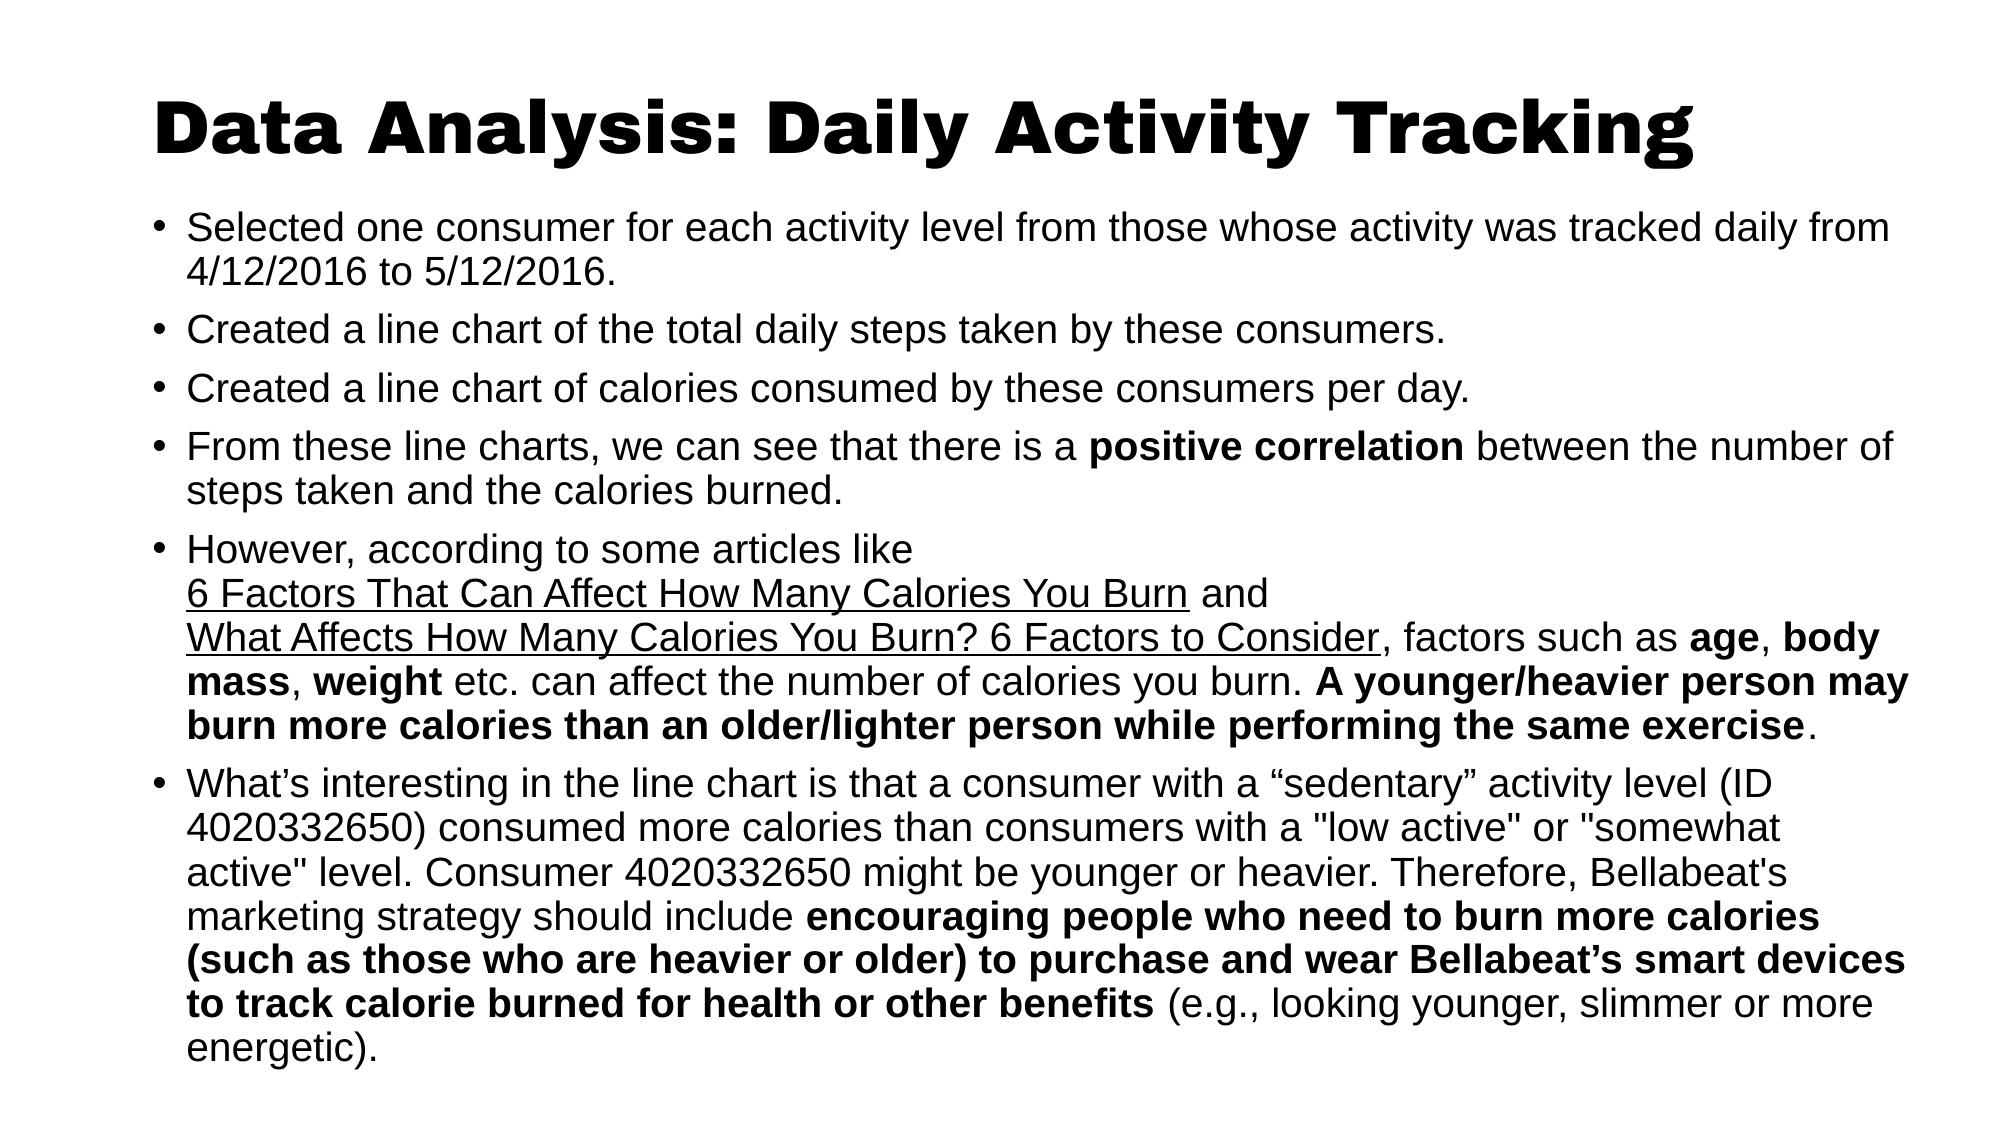

# Data Analysis: Daily Activity Tracking
Selected one consumer for each activity level from those whose activity was tracked daily from 4/12/2016 to 5/12/2016.
Created a line chart of the total daily steps taken by these consumers.
Created a line chart of calories consumed by these consumers per day.
From these line charts, we can see that there is a positive correlation between the number of steps taken and the calories burned.
However, according to some articles like 6 Factors That Can Affect How Many Calories You Burn and What Affects How Many Calories You Burn? 6 Factors to Consider, factors such as age, body mass, weight etc. can affect the number of calories you burn. A younger/heavier person may burn more calories than an older/lighter person while performing the same exercise.
What’s interesting in the line chart is that a consumer with a “sedentary” activity level (ID 4020332650) consumed more calories than consumers with a "low active" or "somewhat active" level. Consumer 4020332650 might be younger or heavier. Therefore, Bellabeat's marketing strategy should include encouraging people who need to burn more calories (such as those who are heavier or older) to purchase and wear Bellabeat’s smart devices to track calorie burned for health or other benefits (e.g., looking younger, slimmer or more energetic).